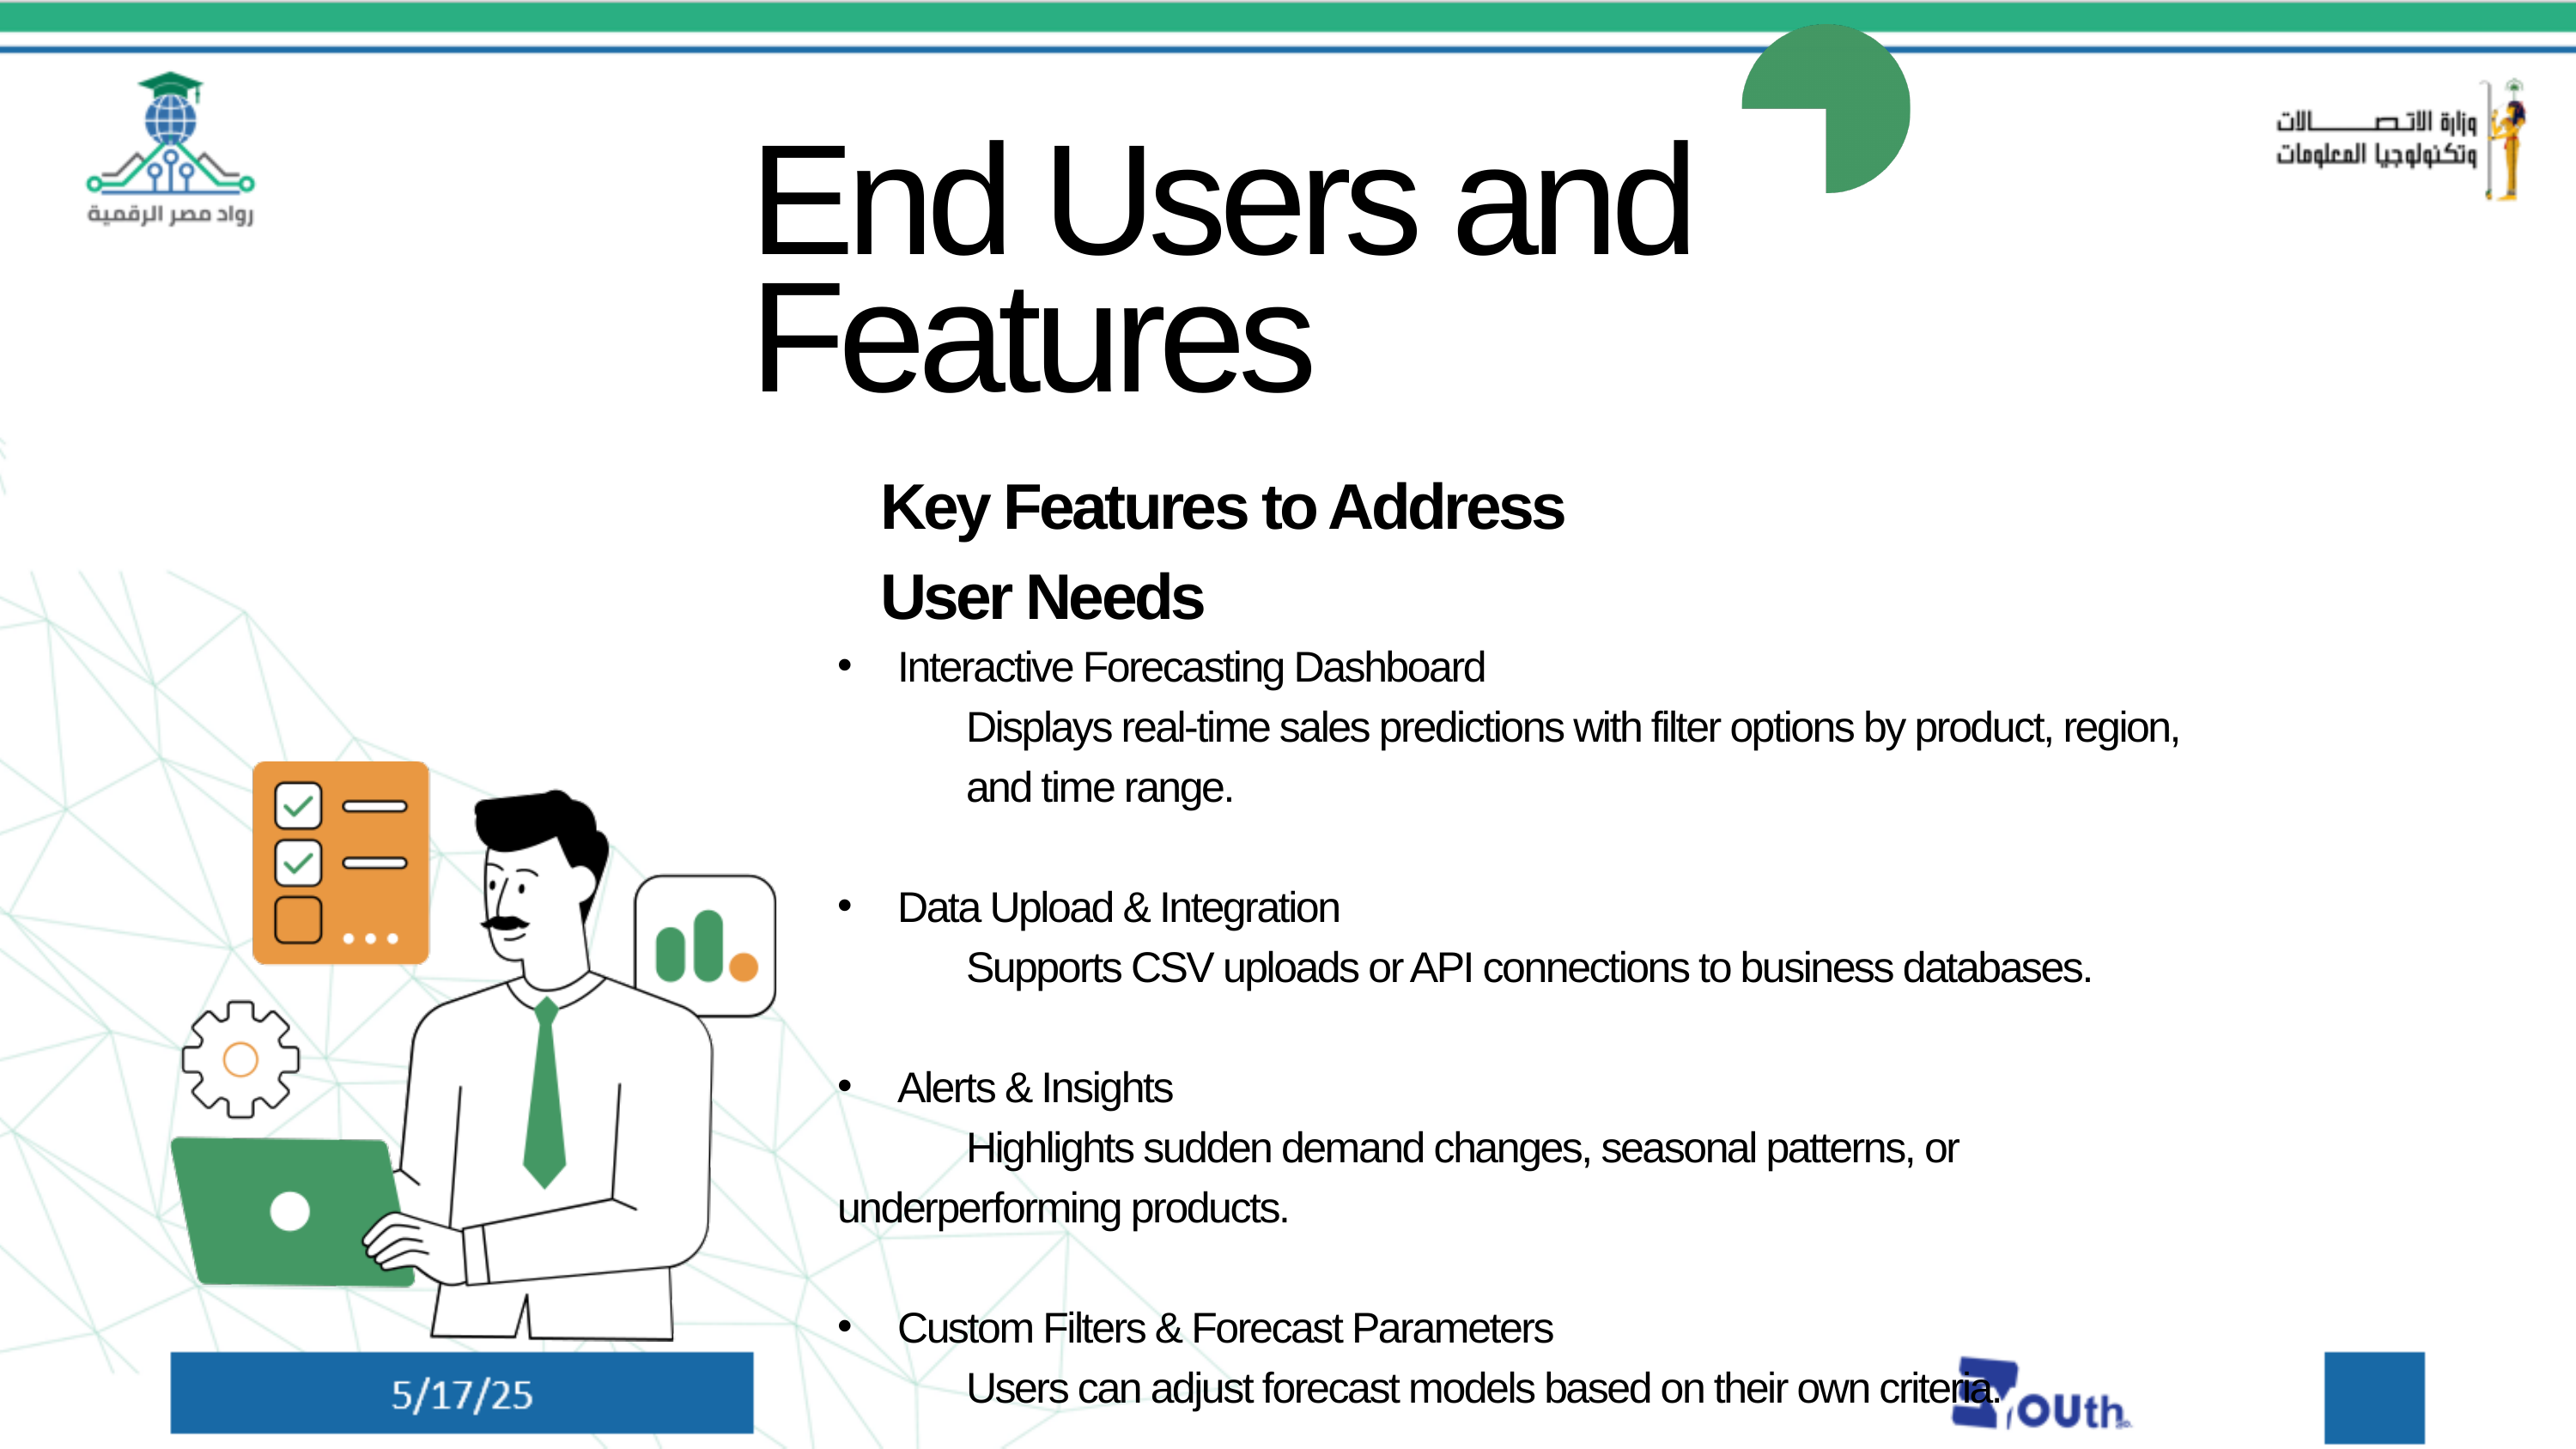

End Users and Features
Key Features to Address User Needs
 Interactive Forecasting Dashboard
	Displays real-time sales predictions with filter options by product, region, 	and time range.

 Data Upload & Integration
	Supports CSV uploads or API connections to business databases.

 Alerts & Insights
 	Highlights sudden demand changes, seasonal patterns, or 		underperforming products.

 Custom Filters & Forecast Parameters
 	Users can adjust forecast models based on their own criteria.